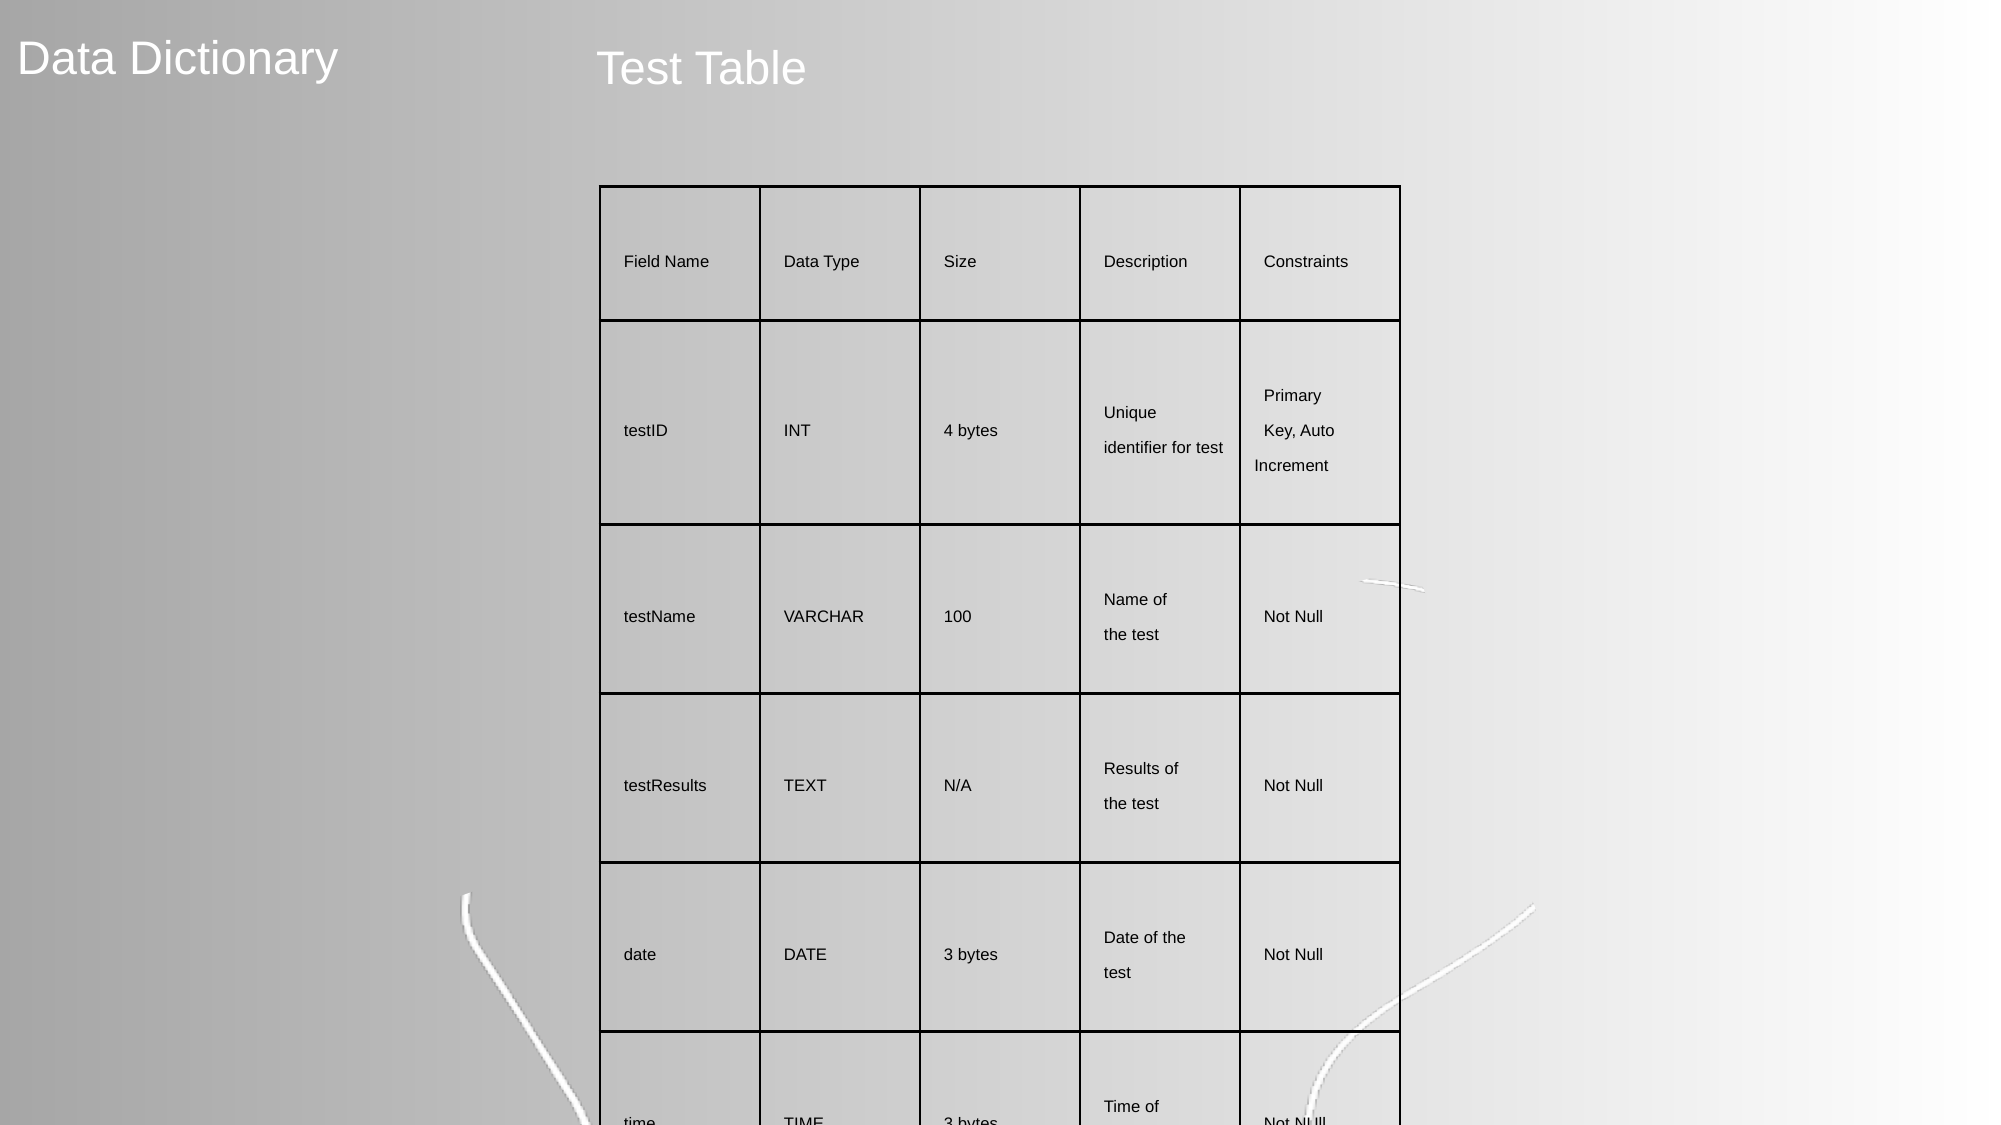

Data Dictionary
Test Table
| Field Name | Data Type | Size | Description | Constraints |
| --- | --- | --- | --- | --- |
| testID | INT | 4 bytes | Unique identifier for test | Primary Key, Auto Increment |
| testName | VARCHAR | 100 | Name of the test | Not Null |
| testResults | TEXT | N/A | Results of the test | Not Null |
| date | DATE | 3 bytes | Date of the test | Not Null |
| time | TIME | 3 bytes | Time of the test | Not NUll |